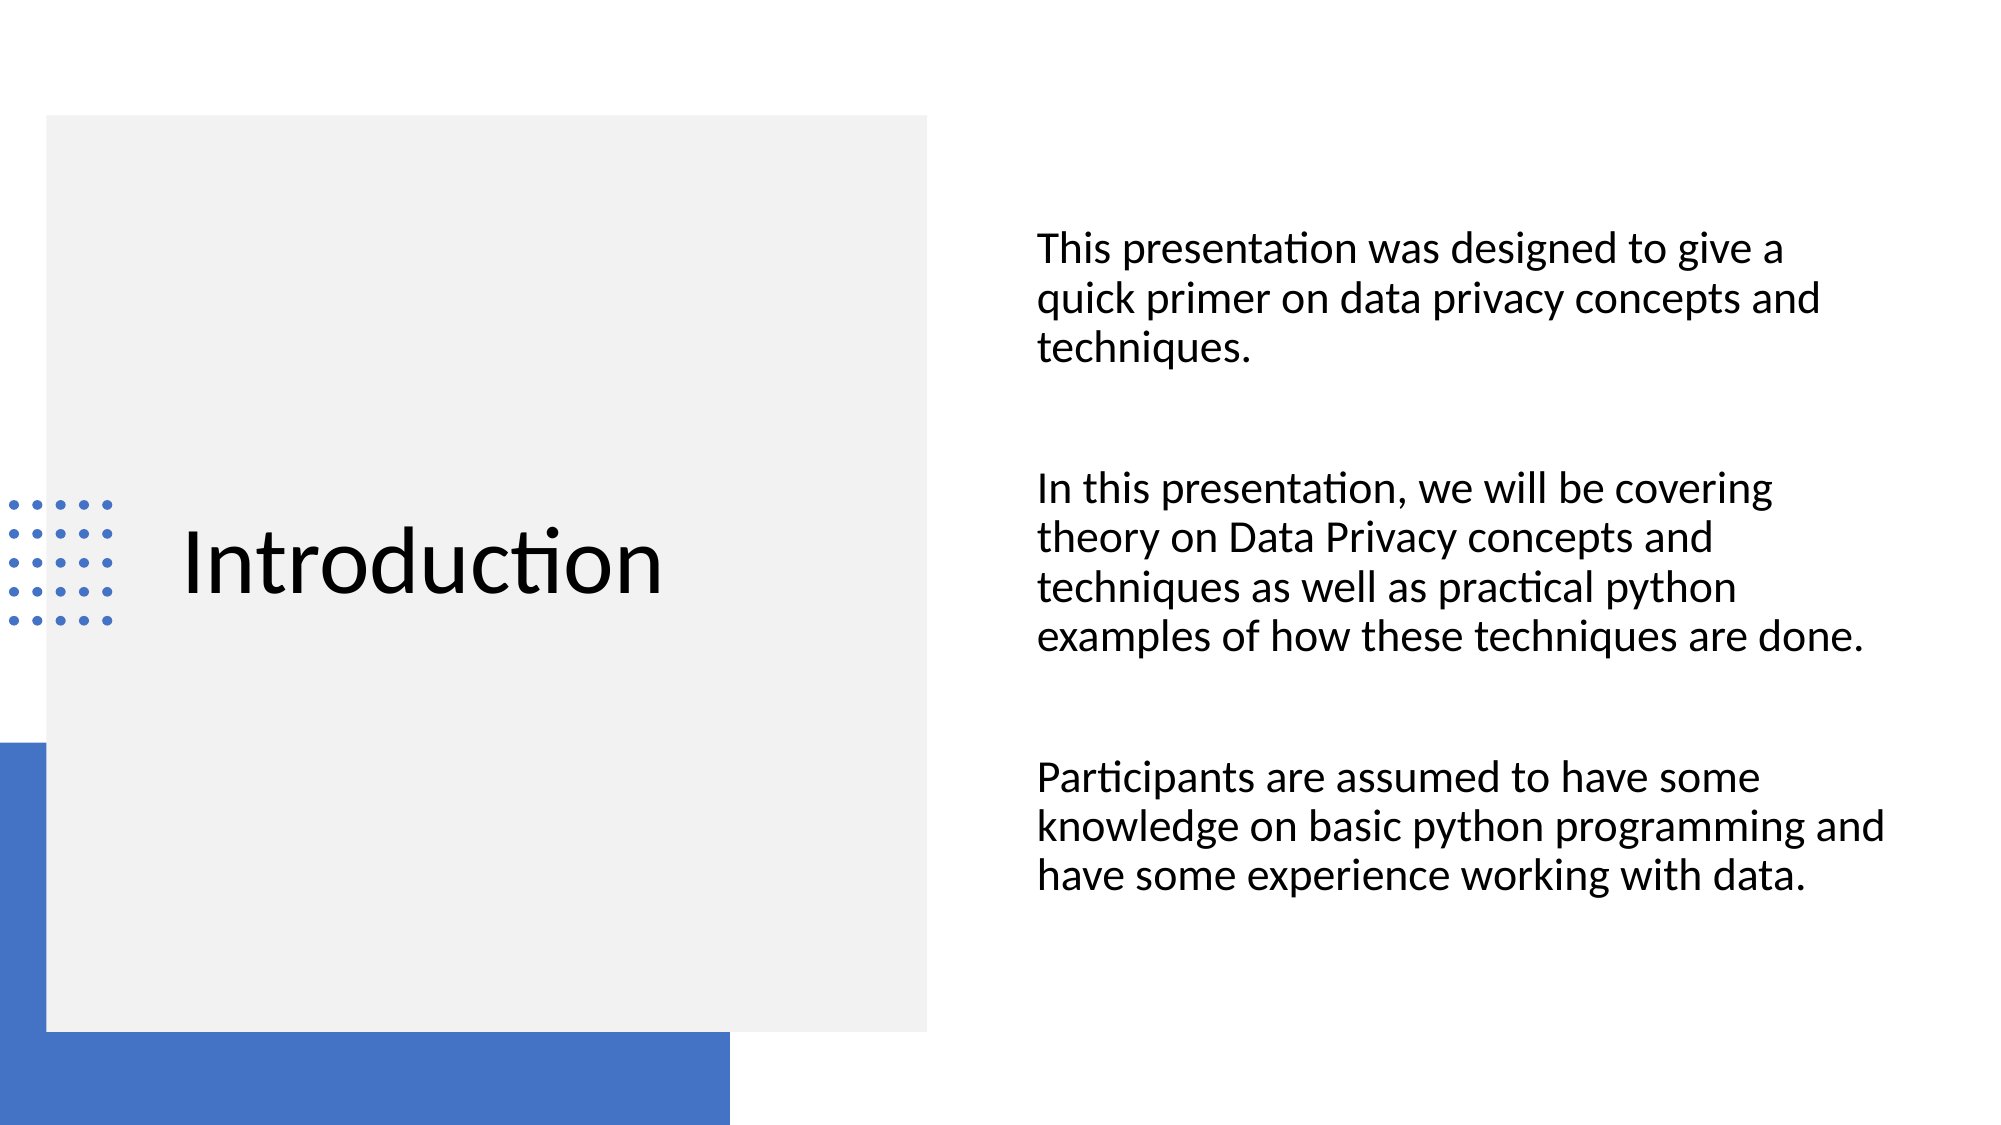

This presentation was designed to give a quick primer on data privacy concepts and techniques.

In this presentation, we will be covering theory on Data Privacy concepts and techniques as well as practical python examples of how these techniques are done.

Participants are assumed to have some knowledge on basic python programming and have some experience working with data.
# Introduction